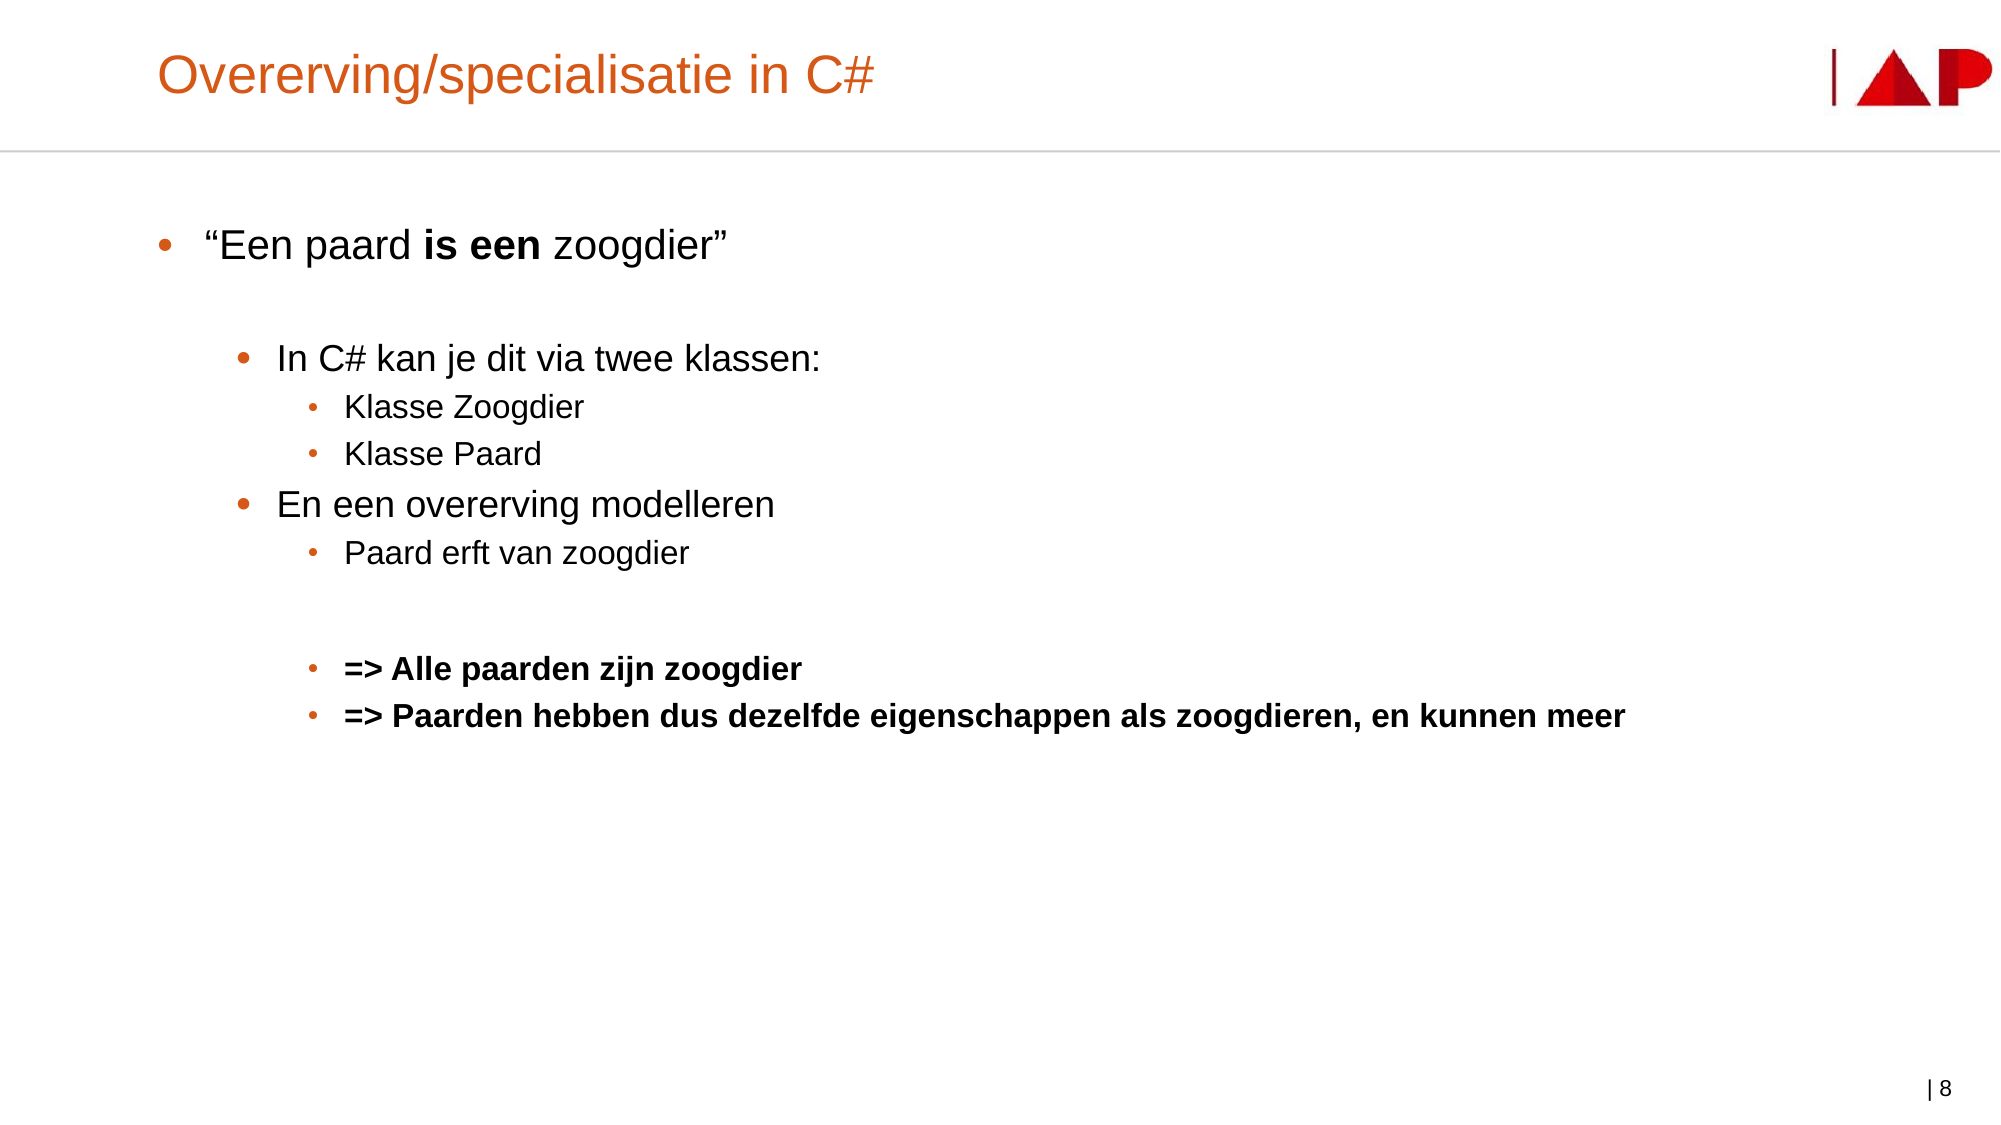

# Overerving/specialisatie in C#
“Een paard is een zoogdier”

In C# kan je dit via twee klassen:
Klasse Zoogdier
Klasse Paard
En een overerving modelleren
Paard erft van zoogdier

=> Alle paarden zijn zoogdier
=> Paarden hebben dus dezelfde eigenschappen als zoogdieren, en kunnen meer
| 8